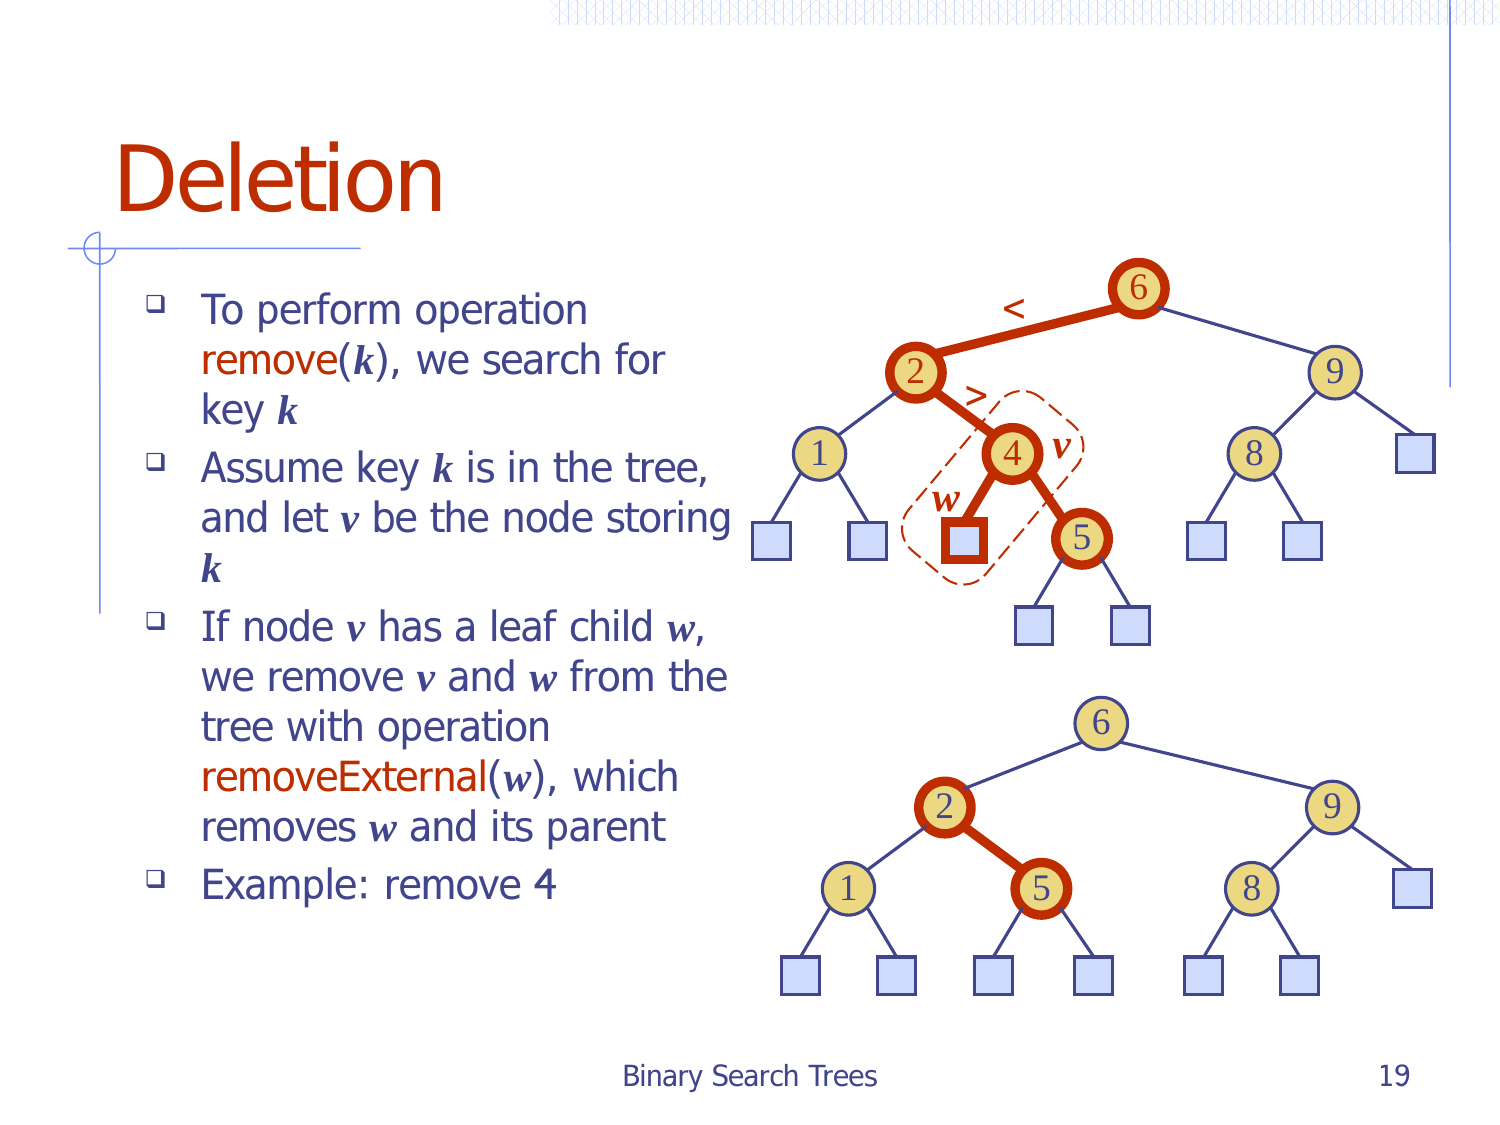

# Deletion
6
<
To perform operation remove(k), we search for key k
Assume key k is in the tree, and let v be the node storing k
If node v has a leaf child w, we remove v and w from the tree with operation removeExternal(w), which removes w and its parent
Example: remove 4
2
9
>
v
1
4
8

w
5

6
2
9
1
5
8

Binary Search Trees
19